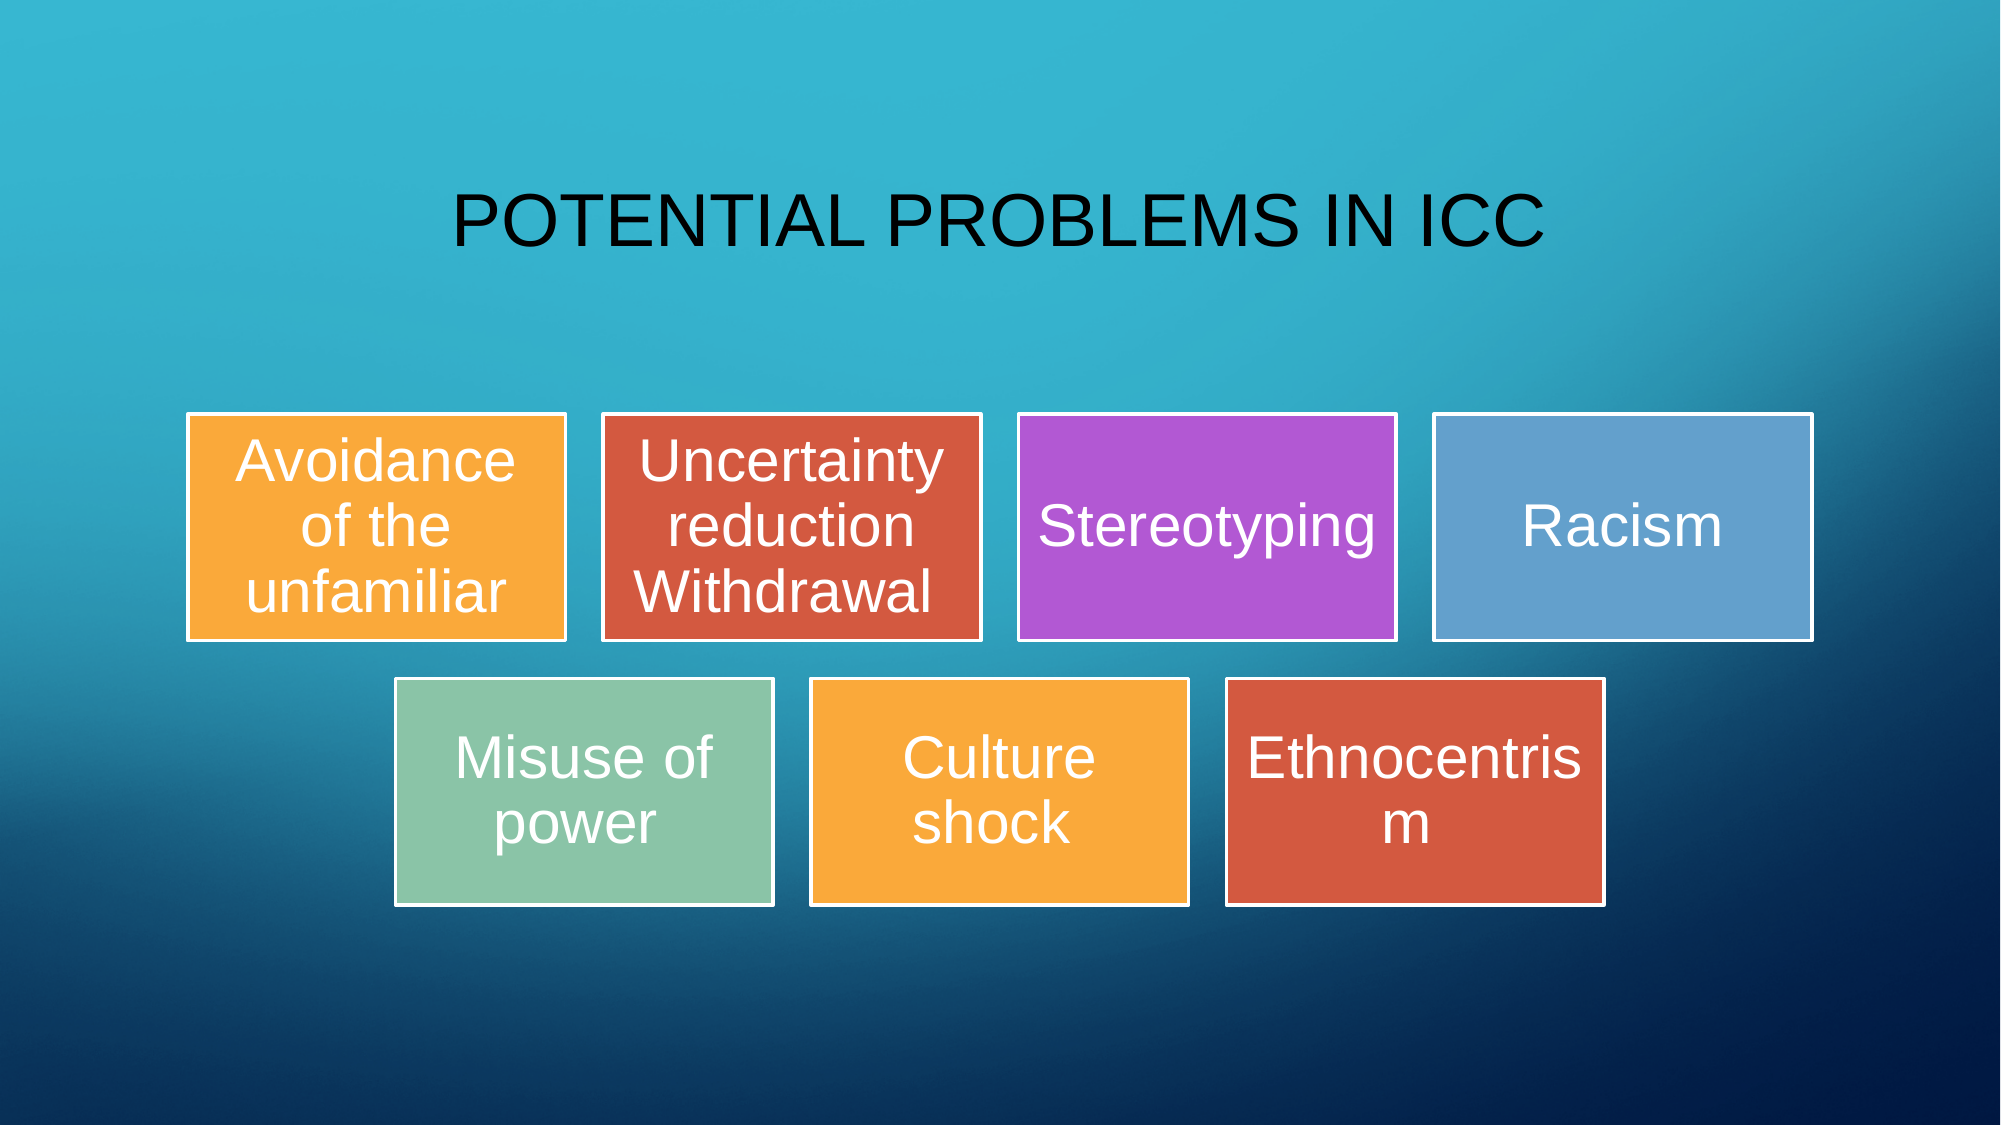

# Potential problems in ICC
Avoidance of the unfamiliar
Uncertainty reduction Withdrawal
Stereotyping
Racism
Misuse of power
Culture shock
Ethnocentrism